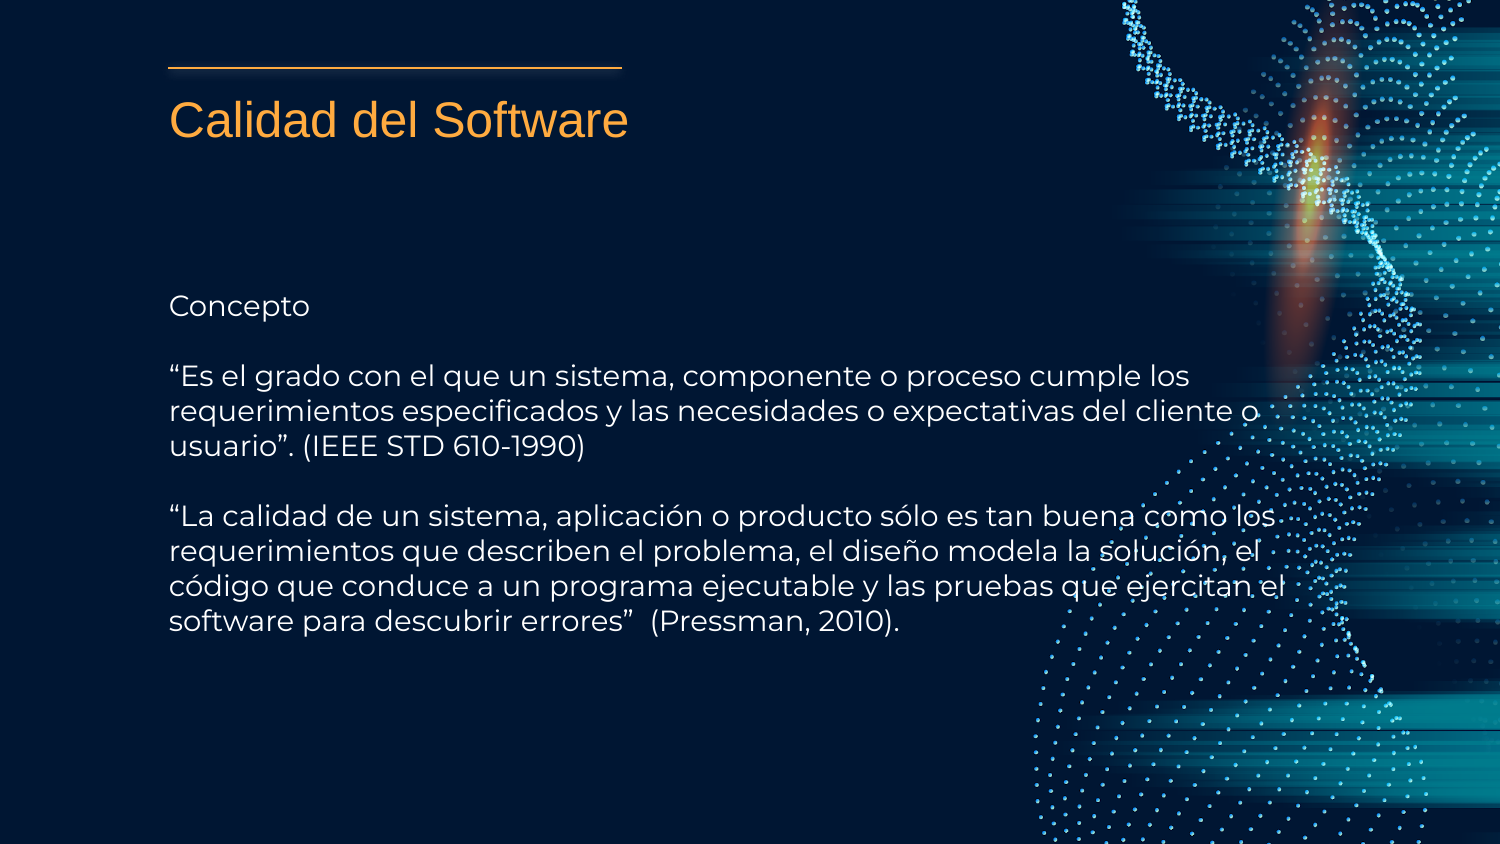

# Calidad del Software
Concepto

“Es el grado con el que un sistema, componente o proceso cumple los requerimientos especificados y las necesidades o expectativas del cliente o usuario”. (IEEE STD 610-1990)

“La calidad de un sistema, aplicación o producto sólo es tan buena como los requerimientos que describen el problema, el diseño modela la solución, el código que conduce a un programa ejecutable y las pruebas que ejercitan el software para descubrir errores”  (Pressman, 2010).